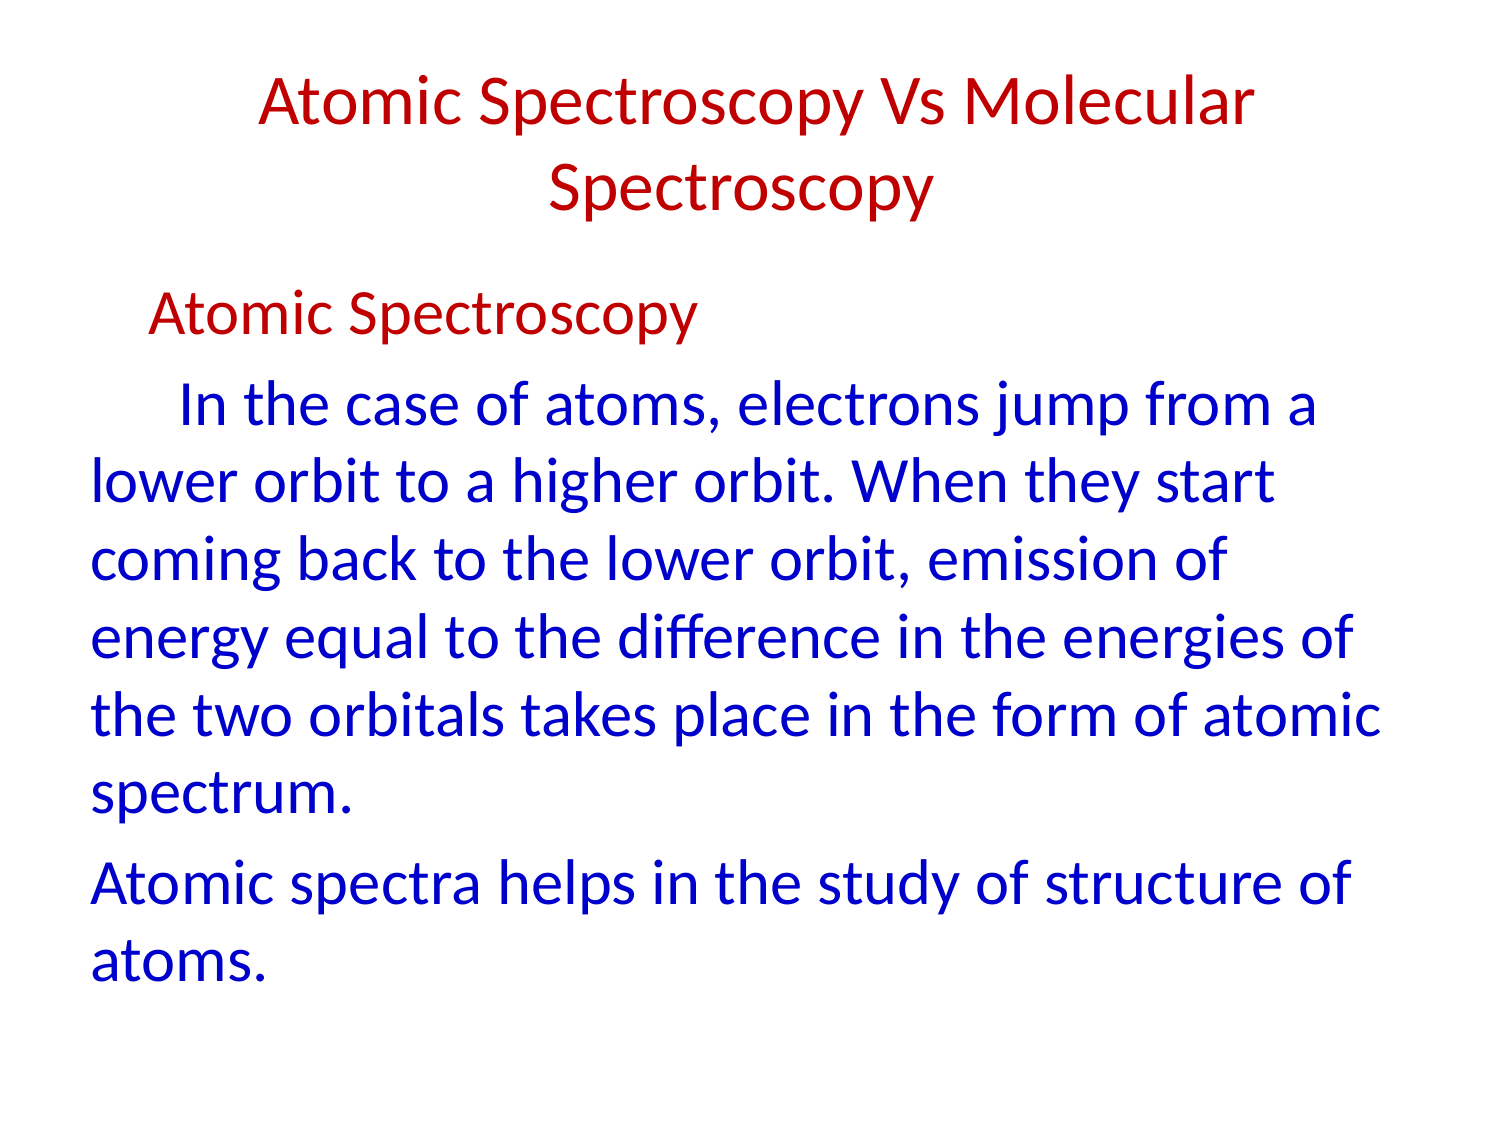

# Atomic Spectroscopy Vs Molecular Spectroscopy
    Atomic Spectroscopy
      In the case of atoms, electrons jump from a lower orbit to a higher orbit. When they start coming back to the lower orbit, emission of energy equal to the difference in the energies of the two orbitals takes place in the form of atomic spectrum.
Atomic spectra helps in the study of structure of atoms.